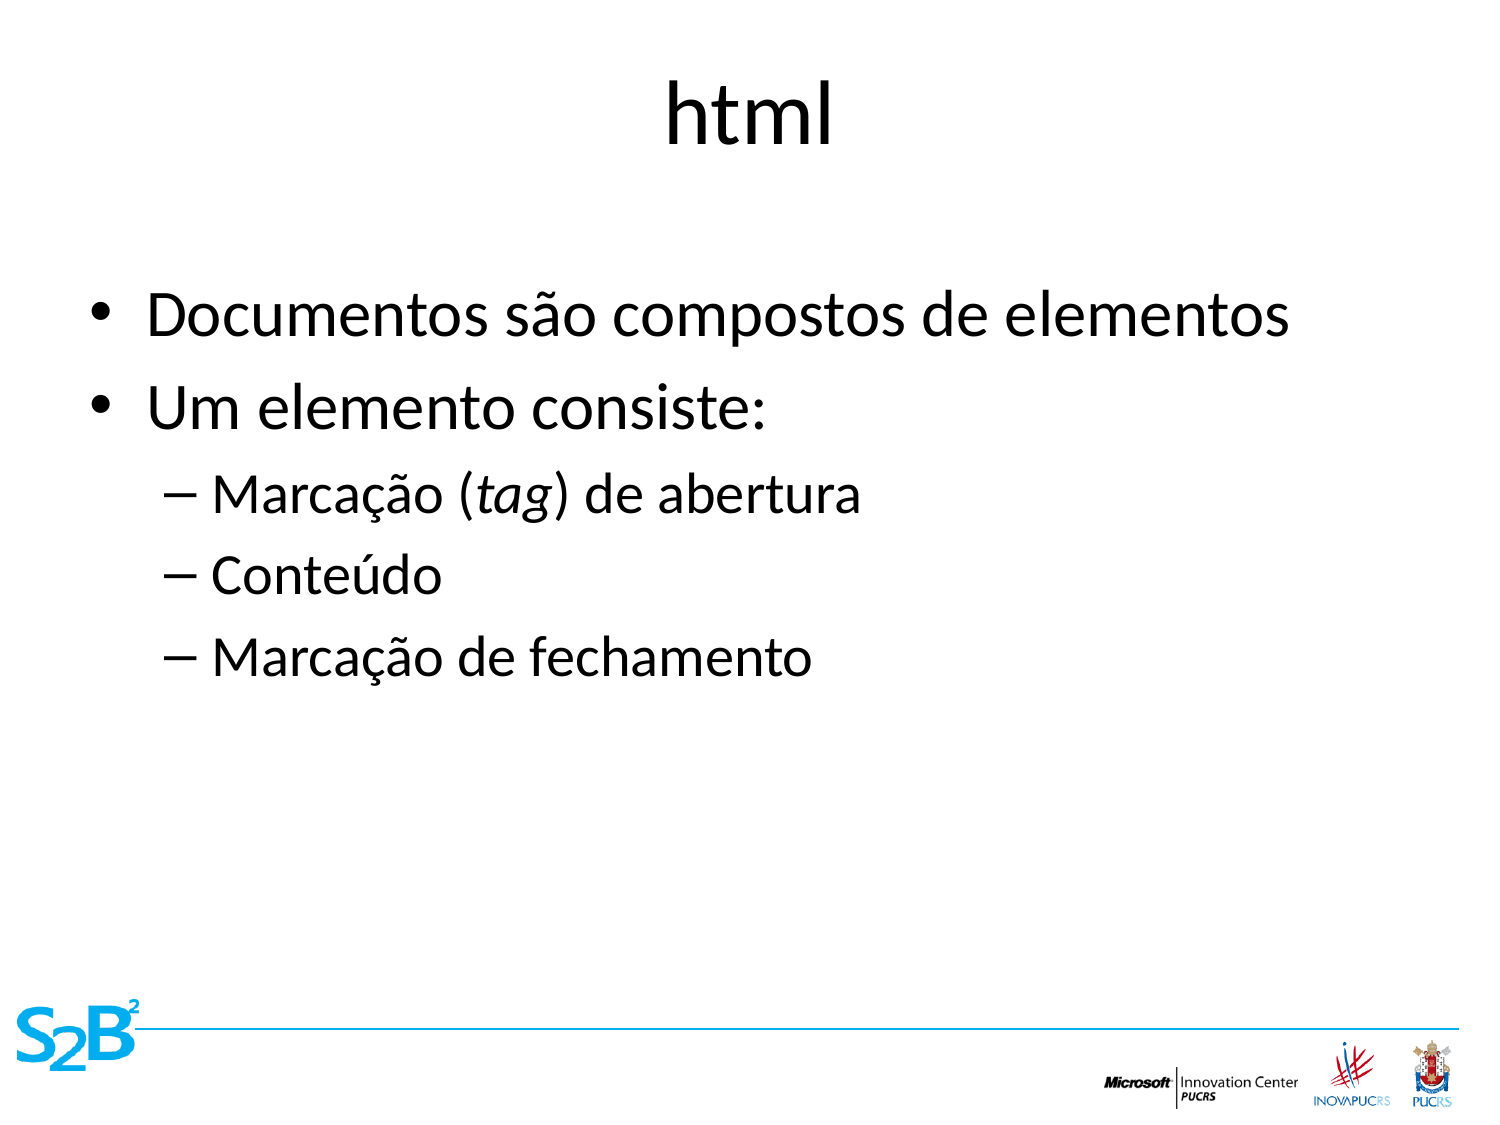

# html
Documentos são compostos de elementos
Um elemento consiste:
Marcação (tag) de abertura
Conteúdo
Marcação de fechamento